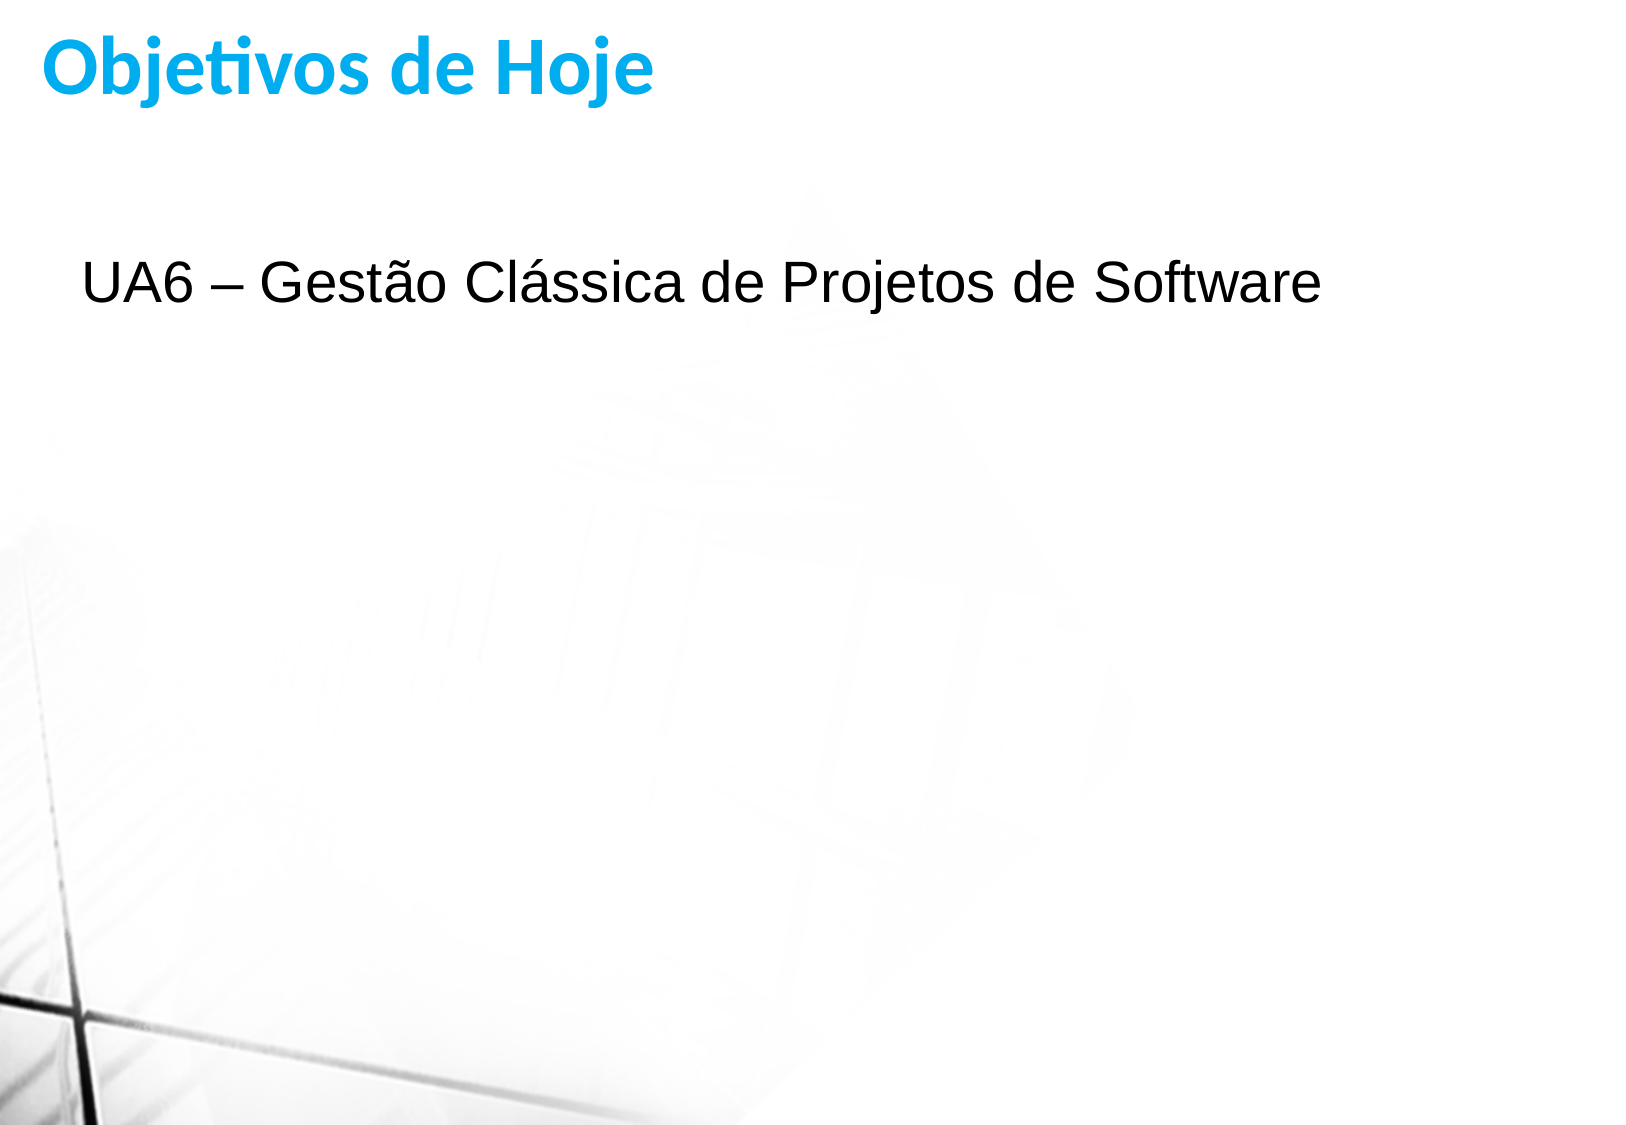

Objetivos de Hoje
  UA6 – Gestão Clássica de Projetos de Software